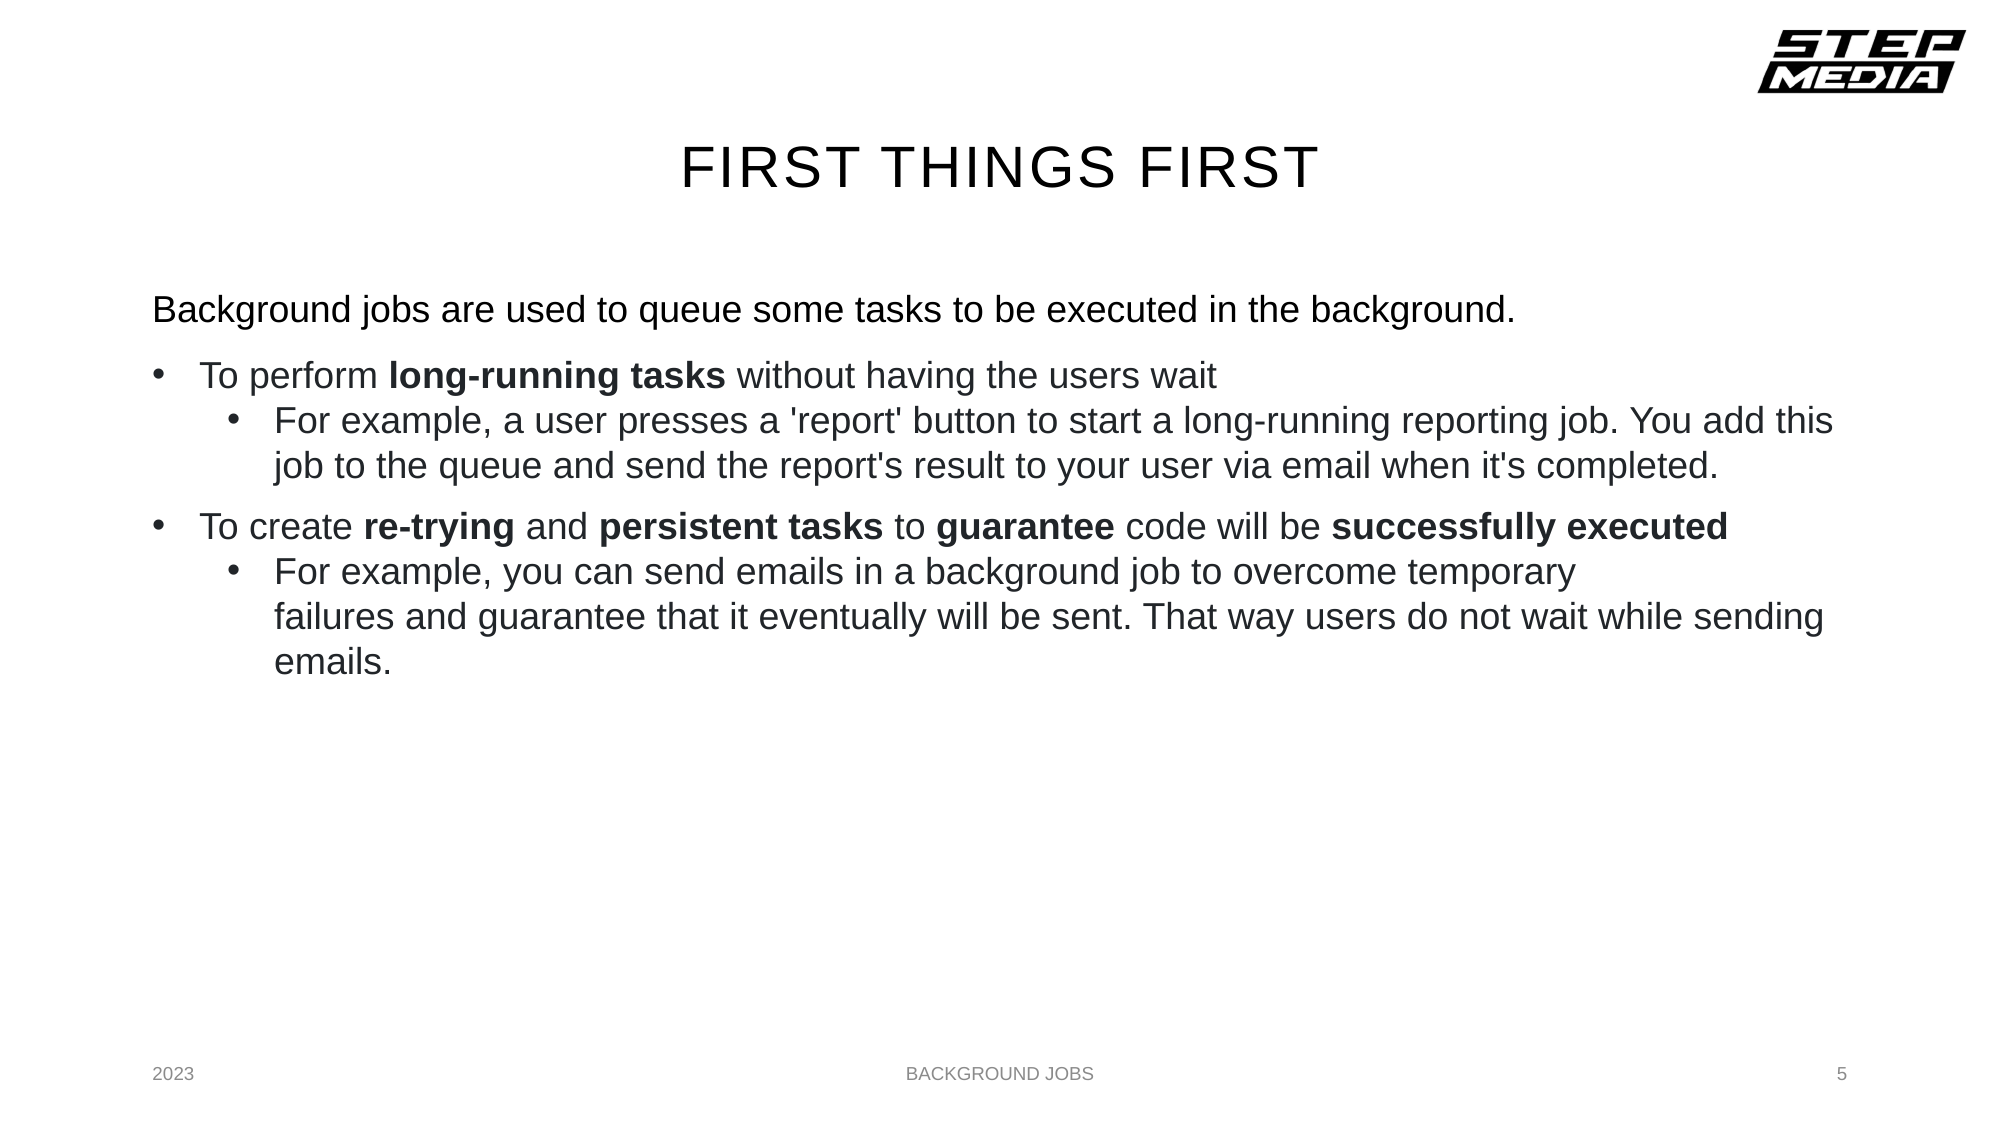

# First things First
Background jobs are used to queue some tasks to be executed in the background.
To perform long-running tasks without having the users wait
For example, a user presses a 'report' button to start a long-running reporting job. You add this job to the queue and send the report's result to your user via email when it's completed.
To create re-trying and persistent tasks to guarantee code will be successfully executed
For example, you can send emails in a background job to overcome temporary failures and guarantee that it eventually will be sent. That way users do not wait while sending emails.
2023
BACKGROUND JOBS
5